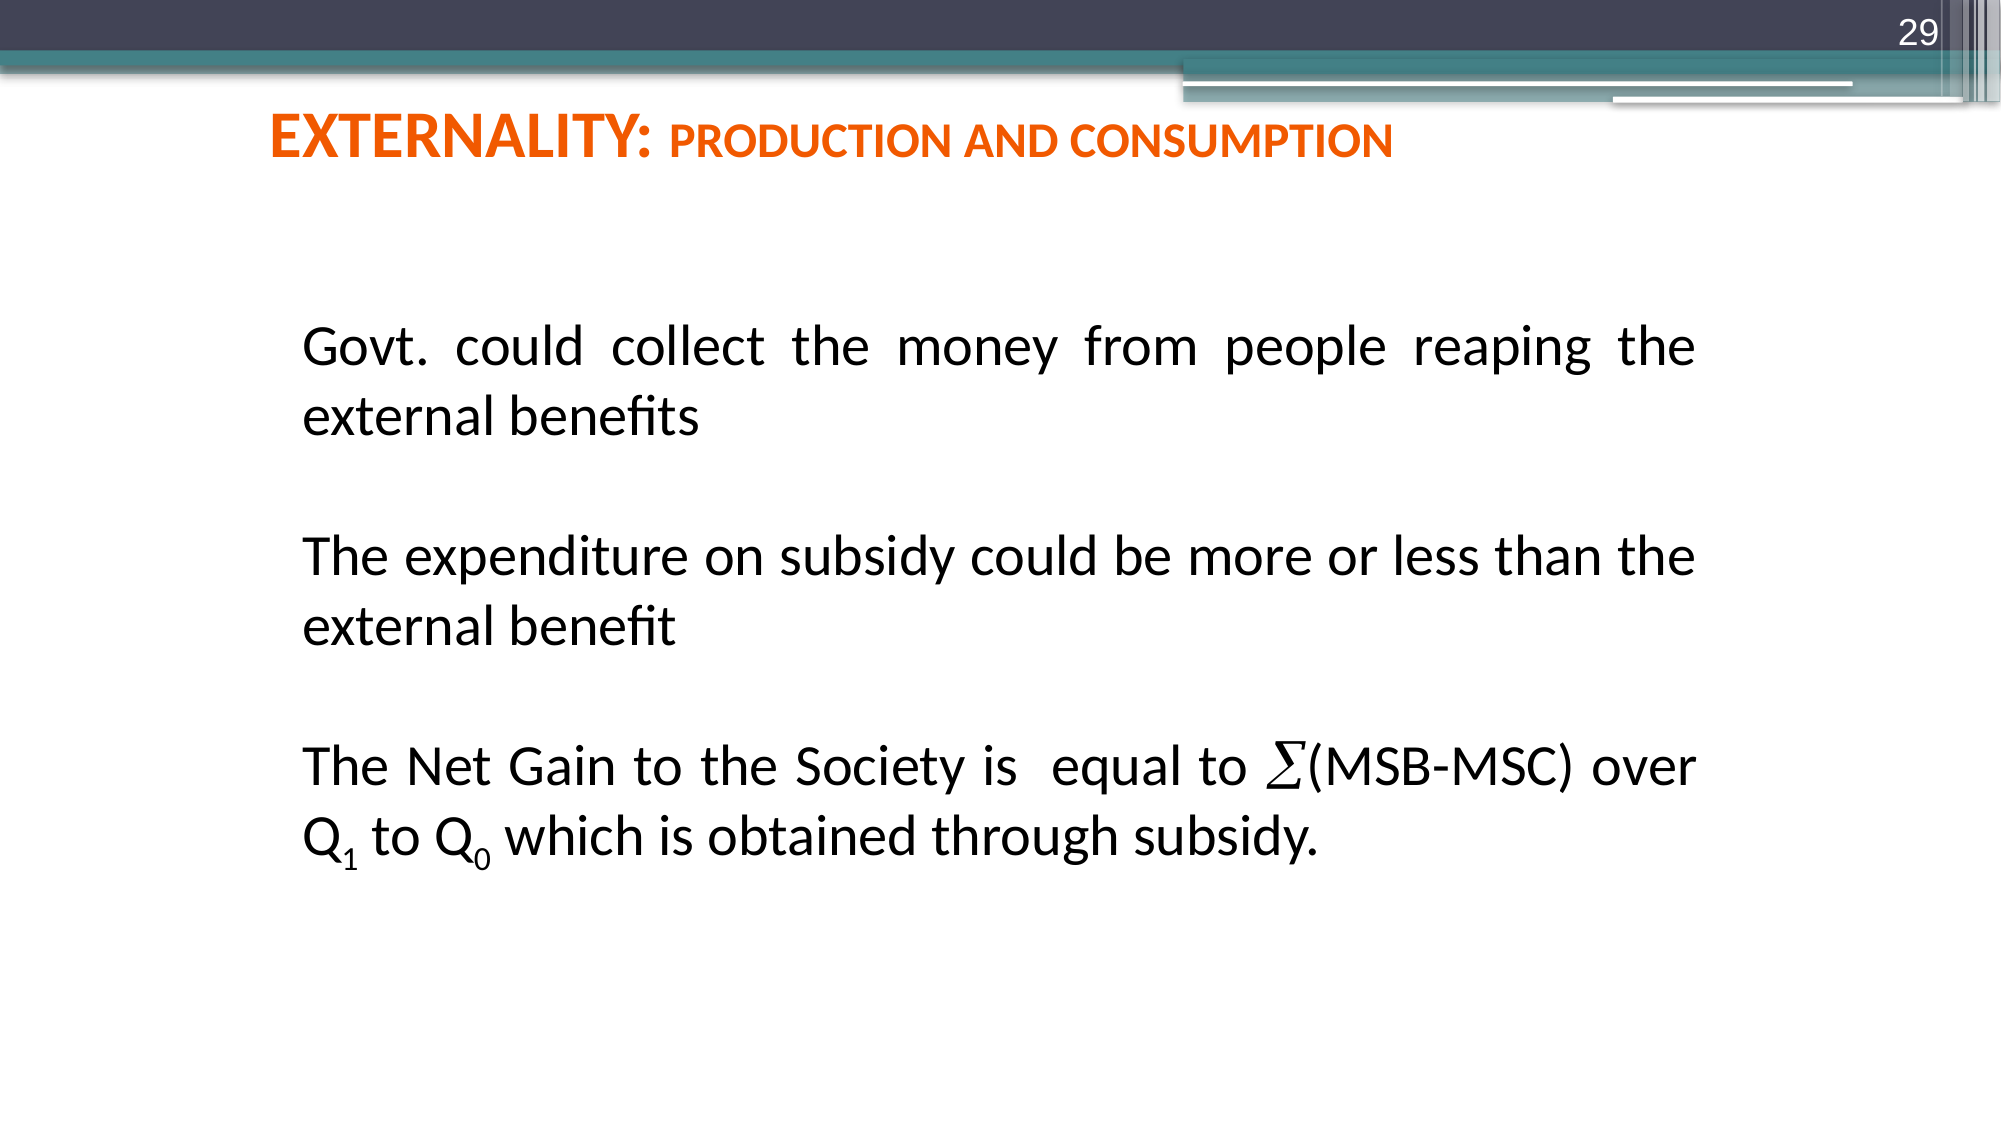

29
externality: Production and Consumption
Govt. could collect the money from people reaping the external benefits

The expenditure on subsidy could be more or less than the external benefit

The Net Gain to the Society is  equal to ∑(MSB-MSC) over Q1 to Q0 which is obtained through subsidy.